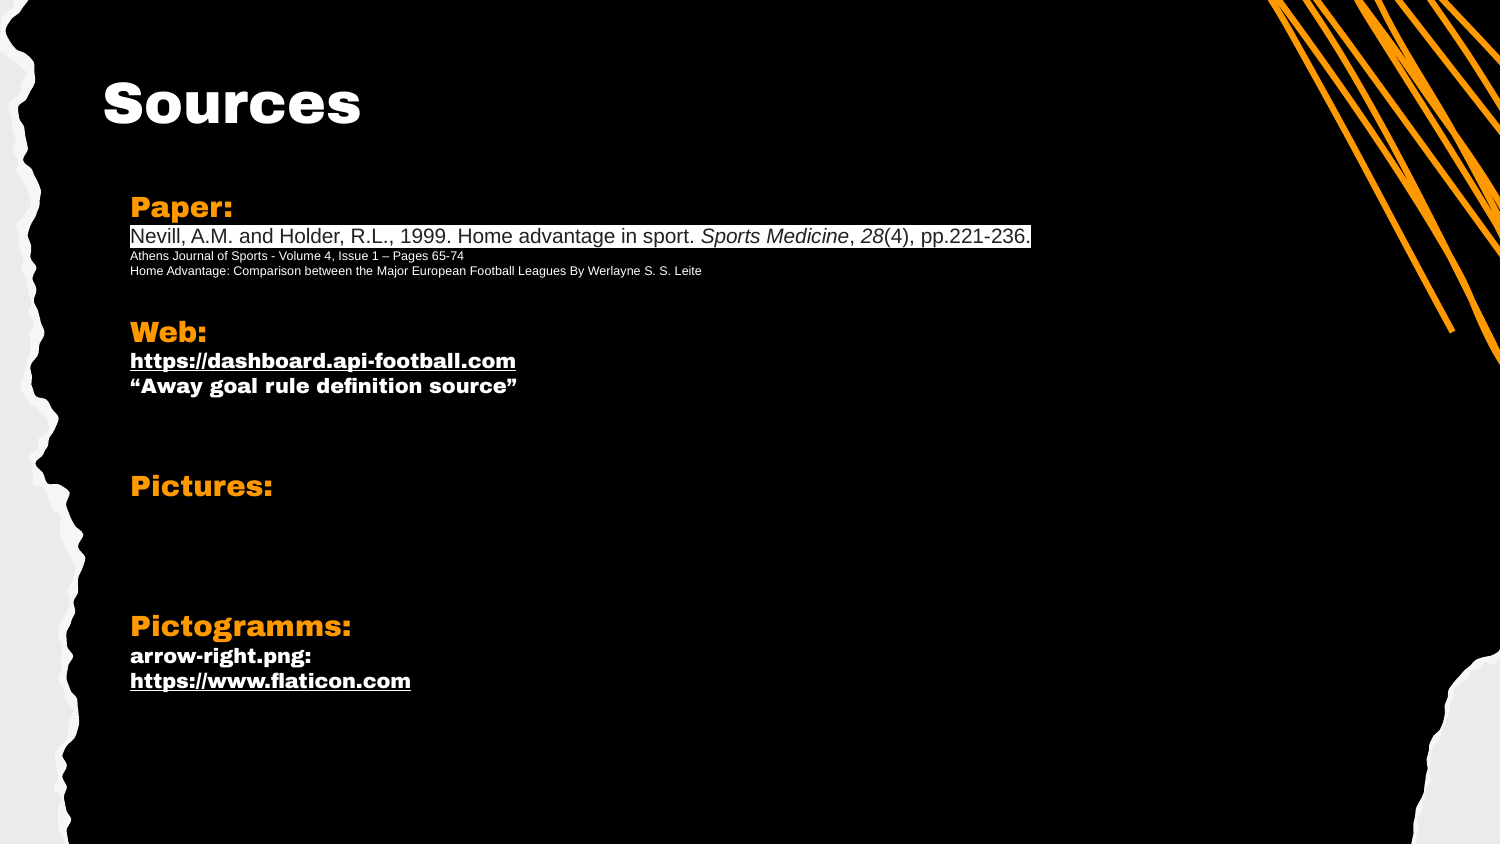

Sources
Paper:
Nevill, A.M. and Holder, R.L., 1999. Home advantage in sport. Sports Medicine, 28(4), pp.221-236.
Athens Journal of Sports - Volume 4, Issue 1 – Pages 65-74
Home Advantage: Comparison between the Major European Football Leagues By Werlayne S. S. Leite

Web:
https://dashboard.api-football.com
“Away goal rule definition source”

Pictures:

Pictogramms:
arrow-right.png:
https://www.flaticon.com